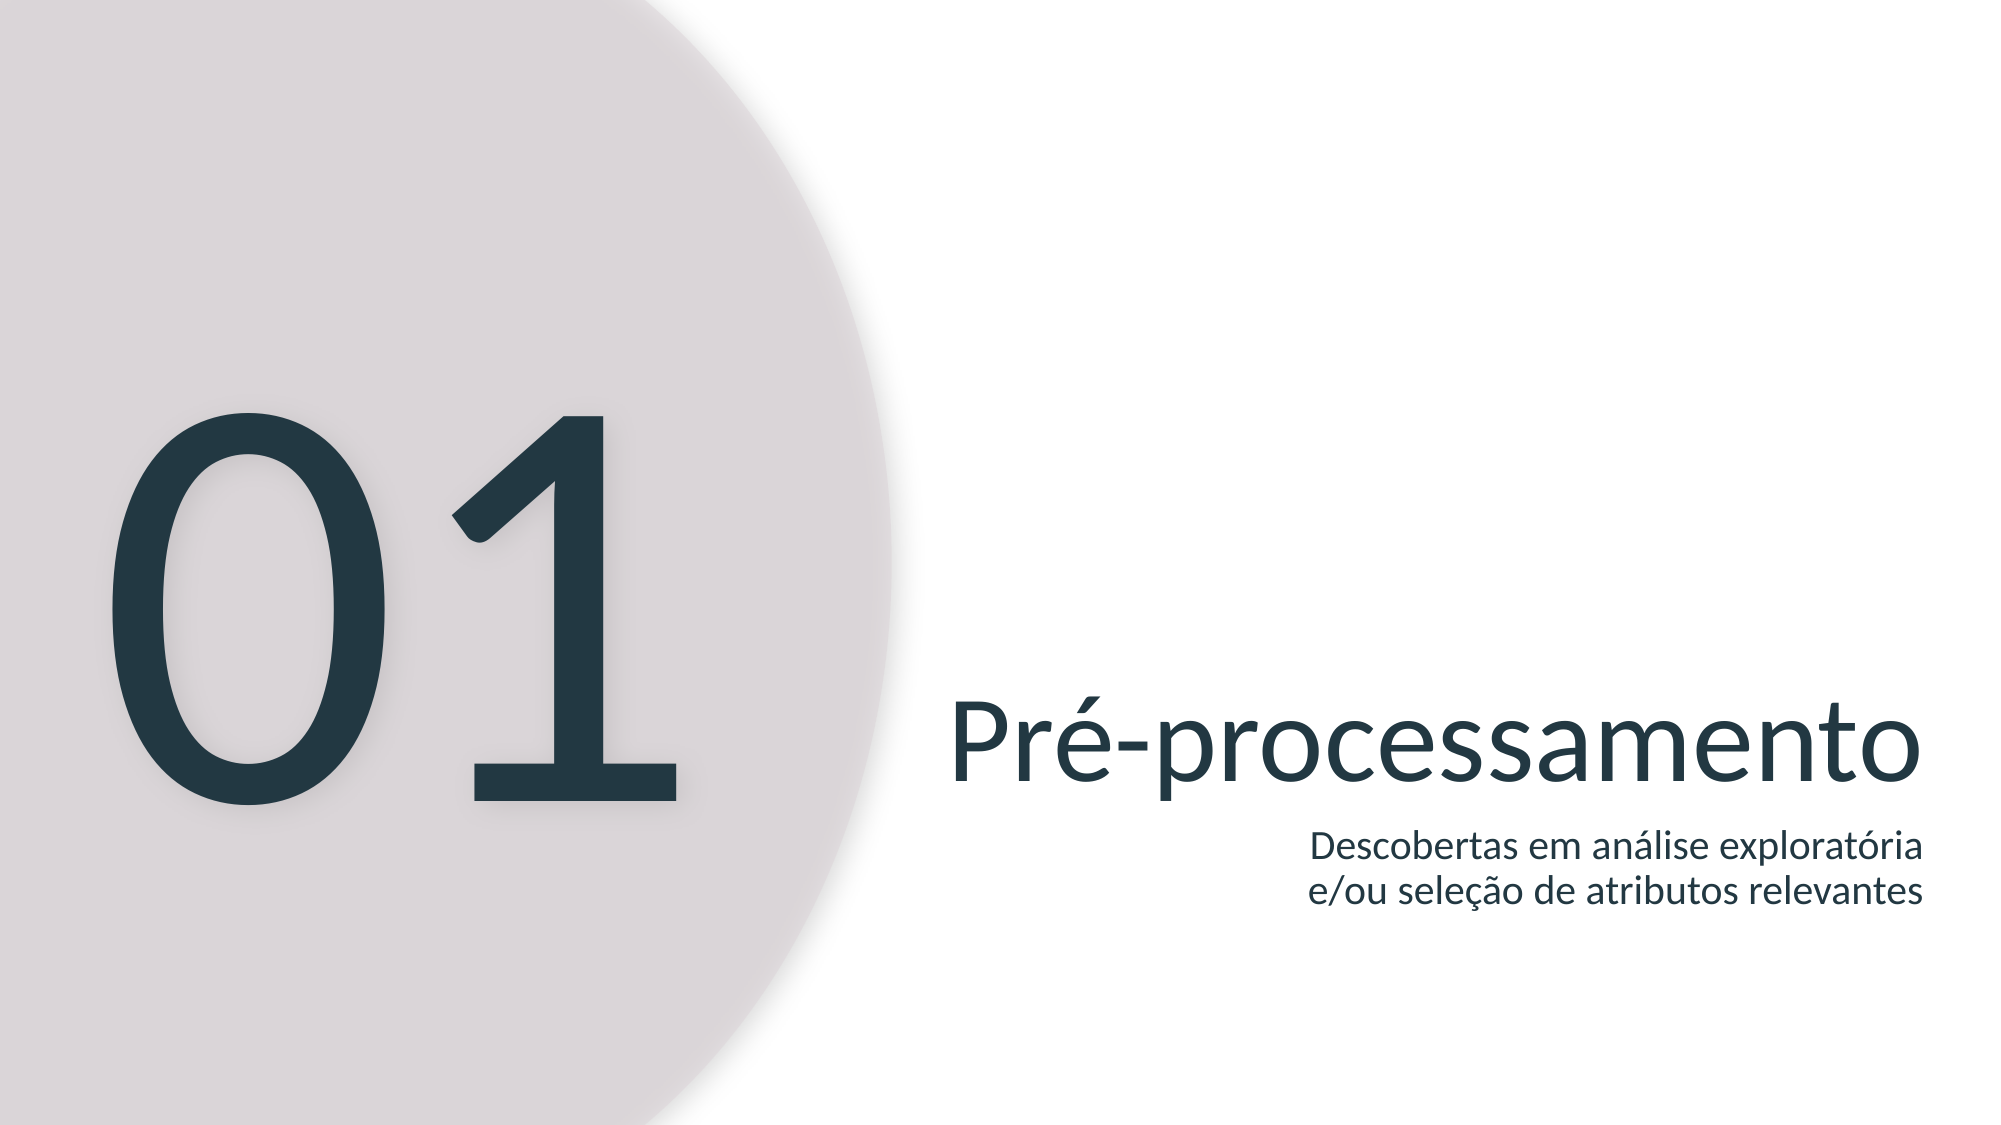

01
Pré-processamento
Descobertas em análise exploratória e/ou seleção de atributos relevantes